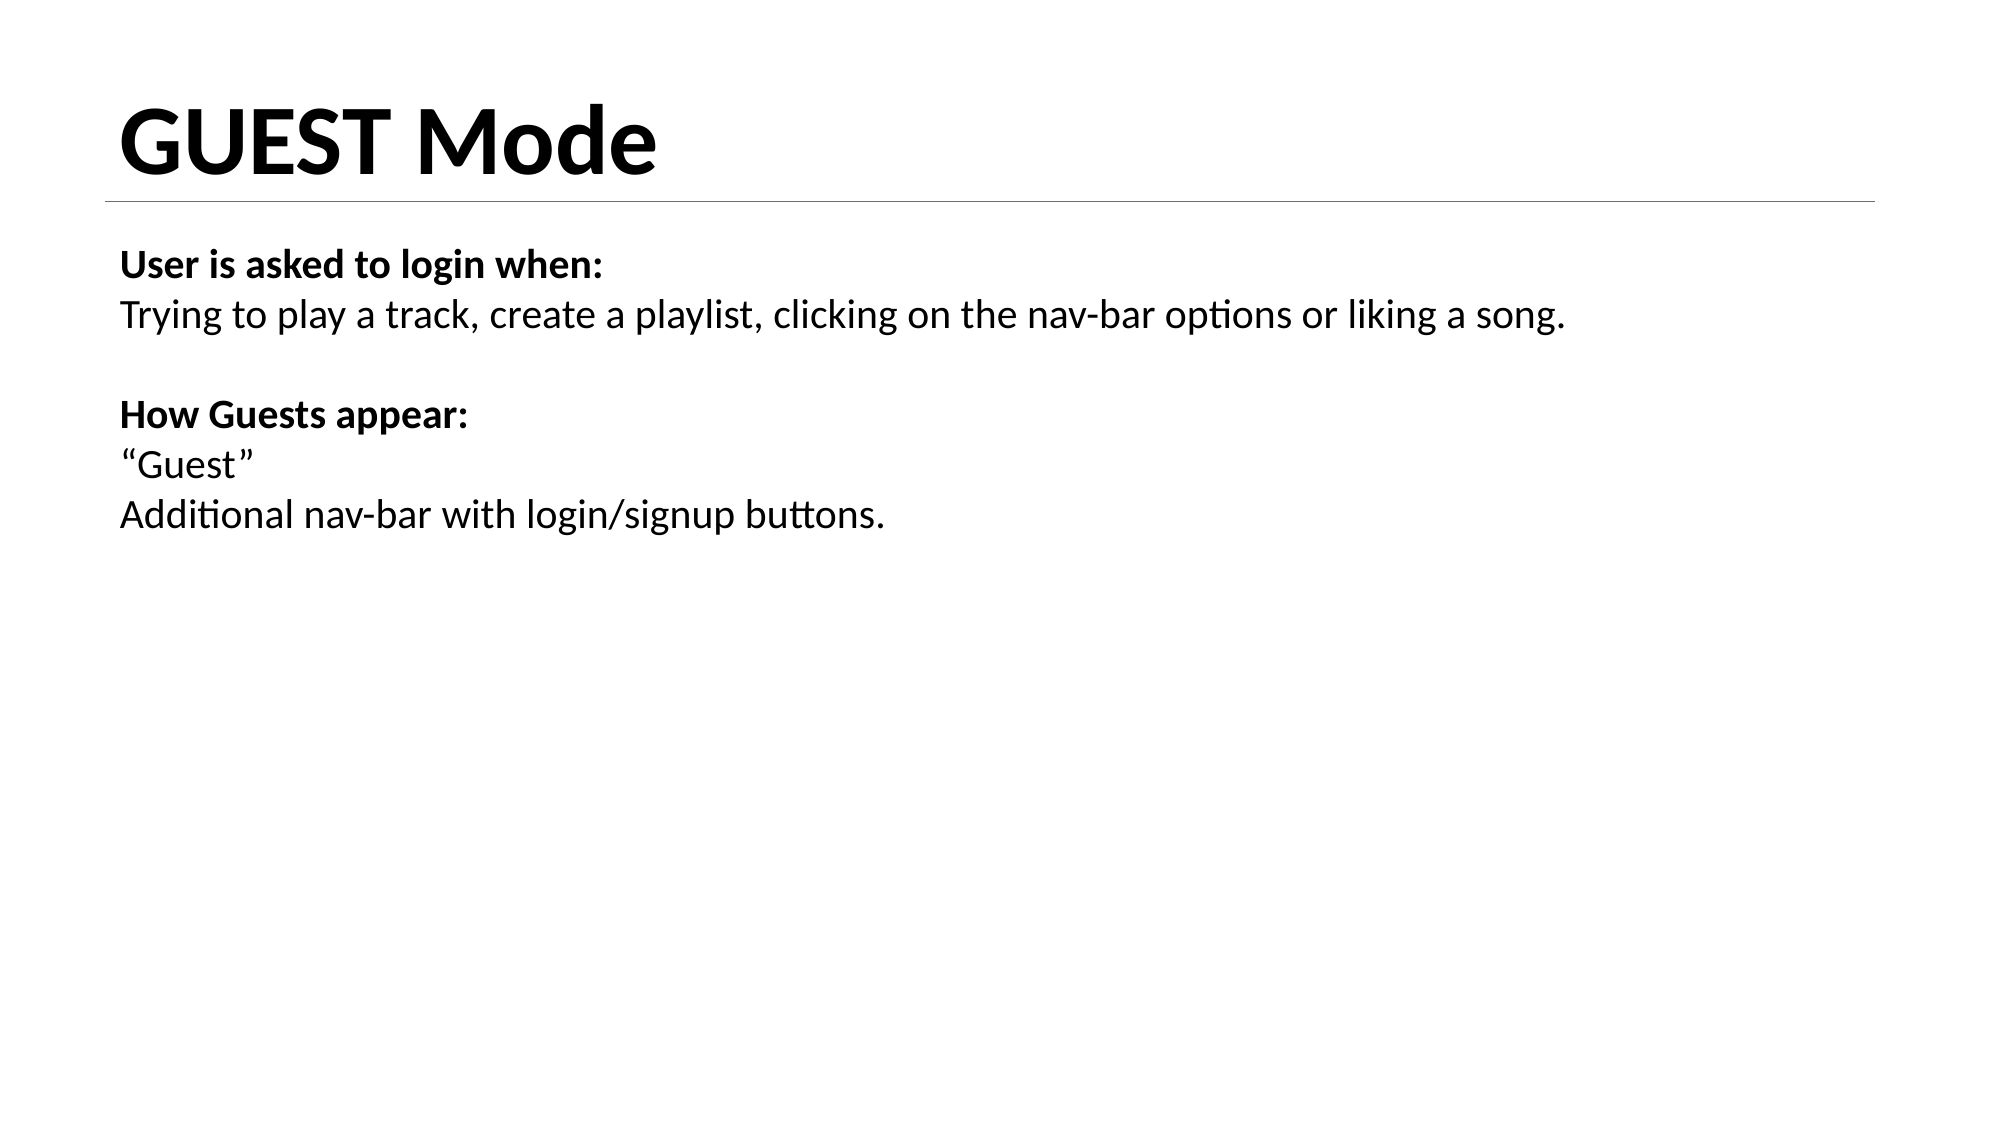

GUEST Mode
User is asked to login when:
Trying to play a track, create a playlist, clicking on the nav-bar options or liking a song.

How Guests appear:
“Guest”
Additional nav-bar with login/signup buttons.